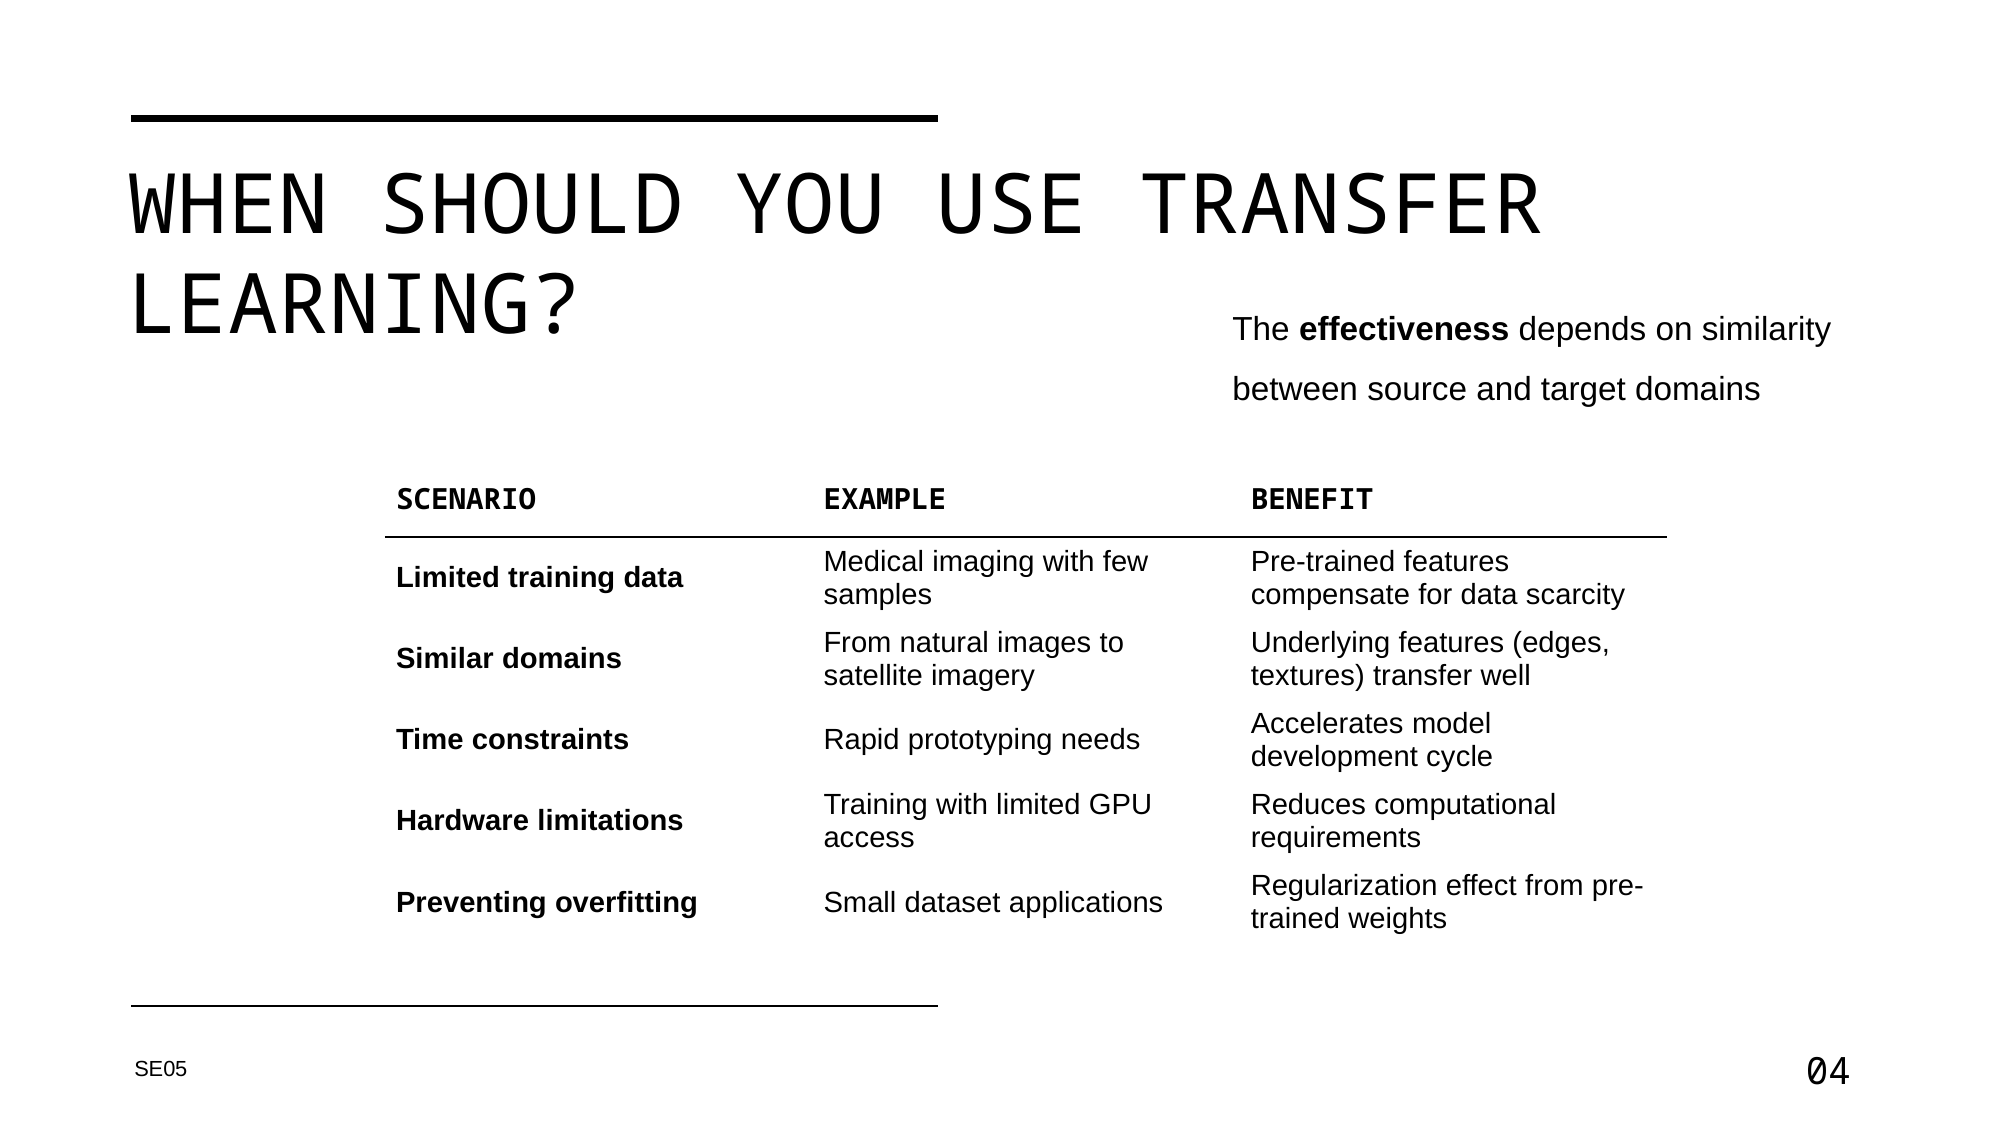

# When should YOU use transfer learning?
The effectiveness depends on similarity between source and target domains
| SCENARIO | EXAMPLE | BENEFIT |
| --- | --- | --- |
| Limited training data | Medical imaging with few samples | Pre-trained features compensate for data scarcity |
| Similar domains | From natural images to satellite imagery | Underlying features (edges, textures) transfer well |
| Time constraints | Rapid prototyping needs | Accelerates model development cycle |
| Hardware limitations | Training with limited GPU access | Reduces computational requirements |
| Preventing overfitting | Small dataset applications | Regularization effect from pre-trained weights |
SE05
04